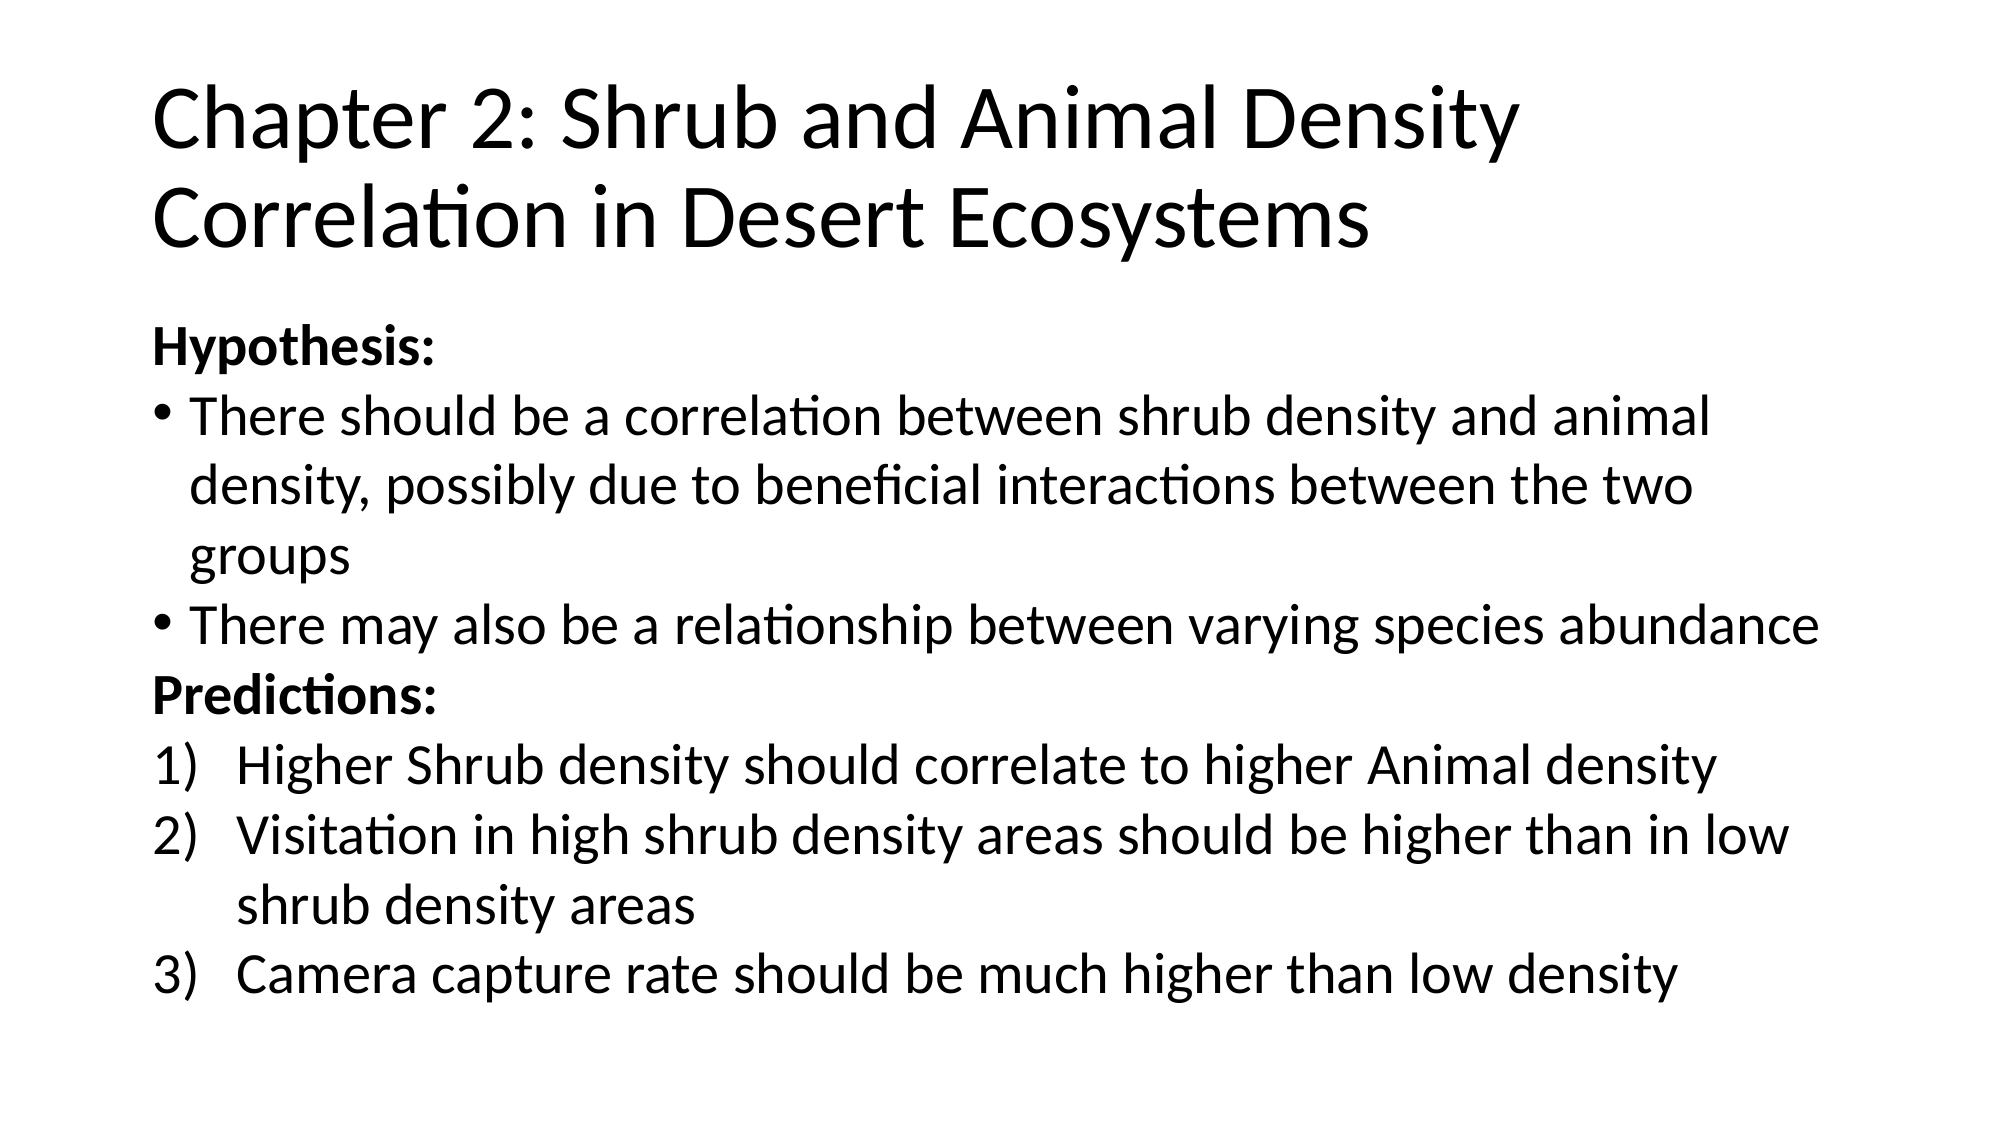

# Chapter 2: Shrub and Animal Density Correlation in Desert Ecosystems
Hypothesis:
There should be a correlation between shrub density and animal density, possibly due to beneficial interactions between the two groups
There may also be a relationship between varying species abundance
Predictions:
Higher Shrub density should correlate to higher Animal density
Visitation in high shrub density areas should be higher than in low shrub density areas
Camera capture rate should be much higher than low density